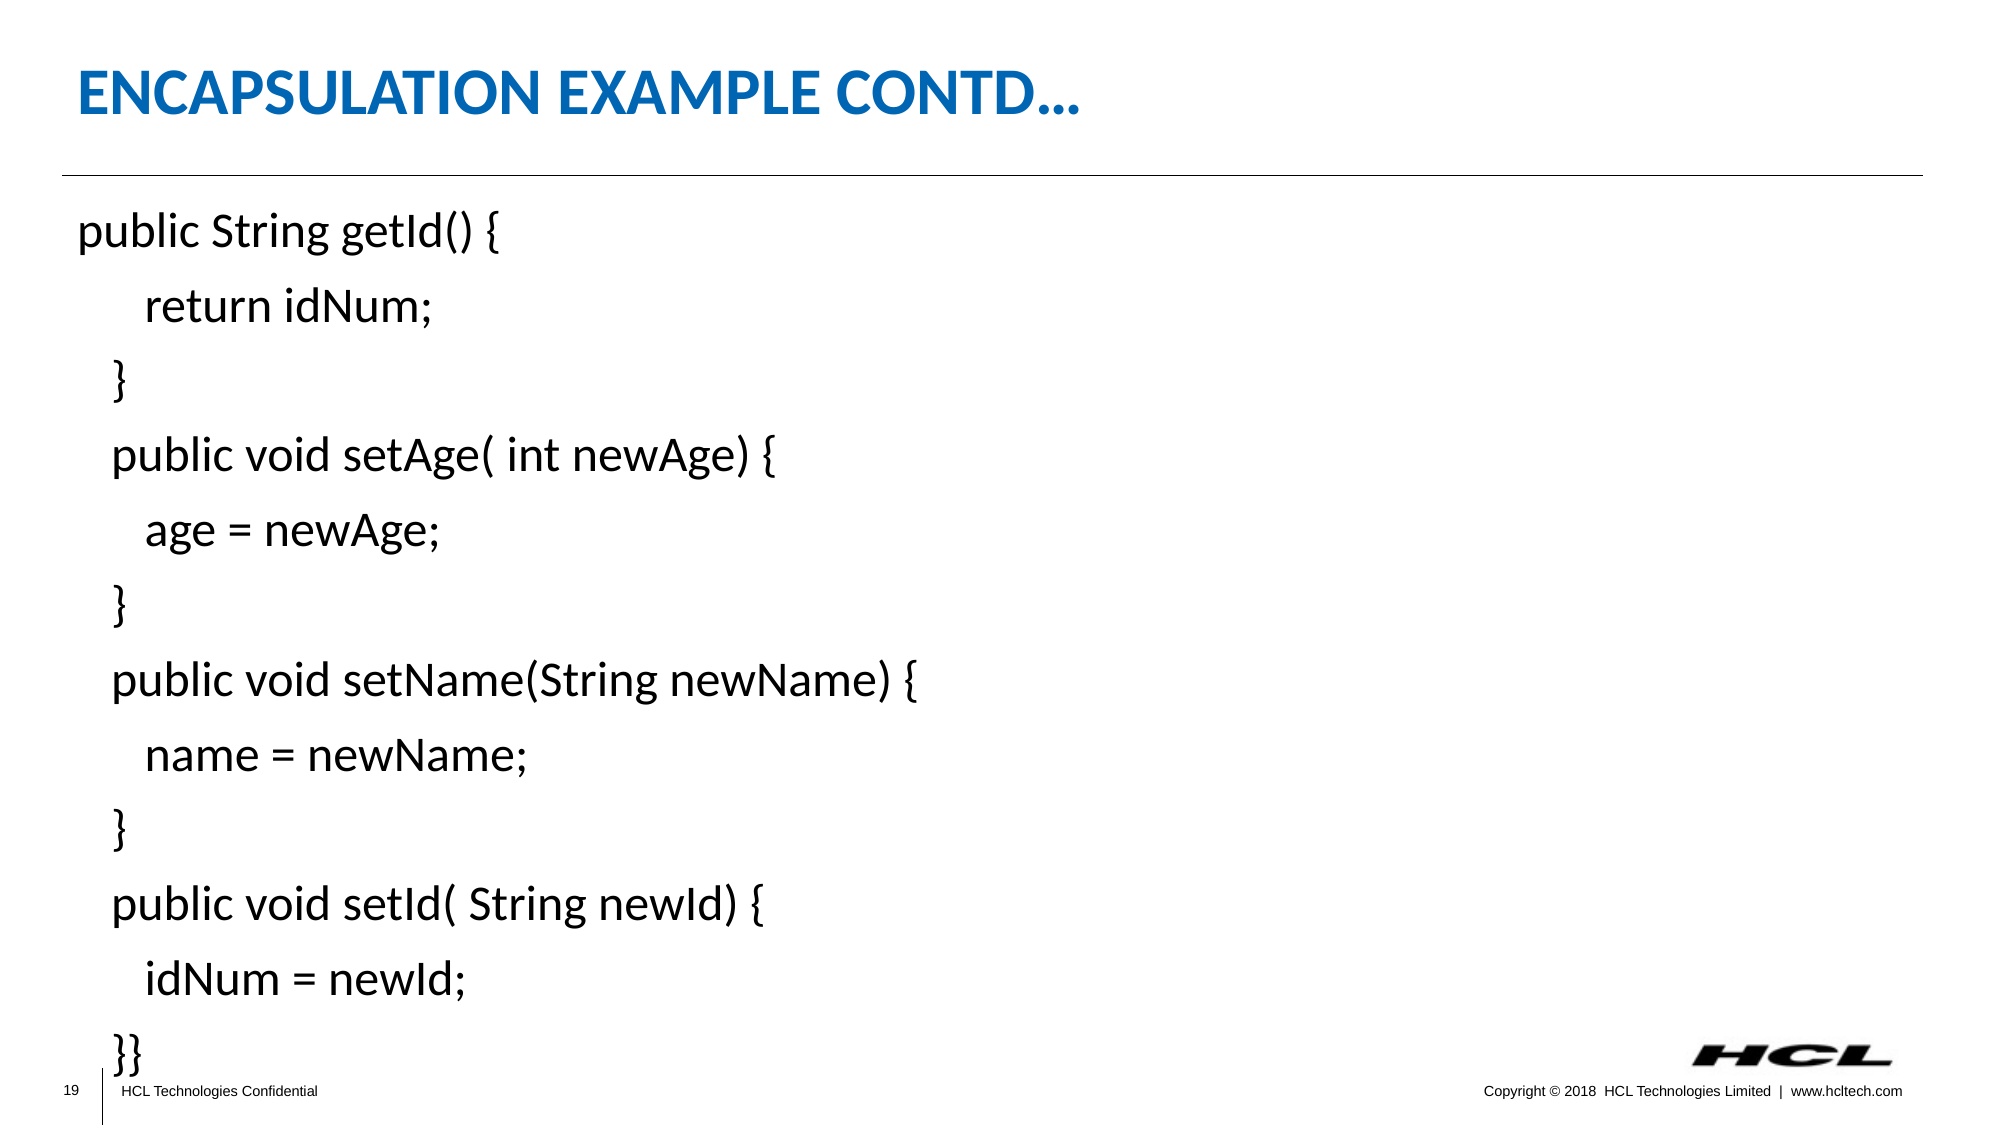

# Encapsulation Example Contd…
public String getId() {
      return idNum;
   }
   public void setAge( int newAge) {
      age = newAge;
   }
   public void setName(String newName) {
      name = newName;
   }
   public void setId( String newId) {
      idNum = newId;
   }}